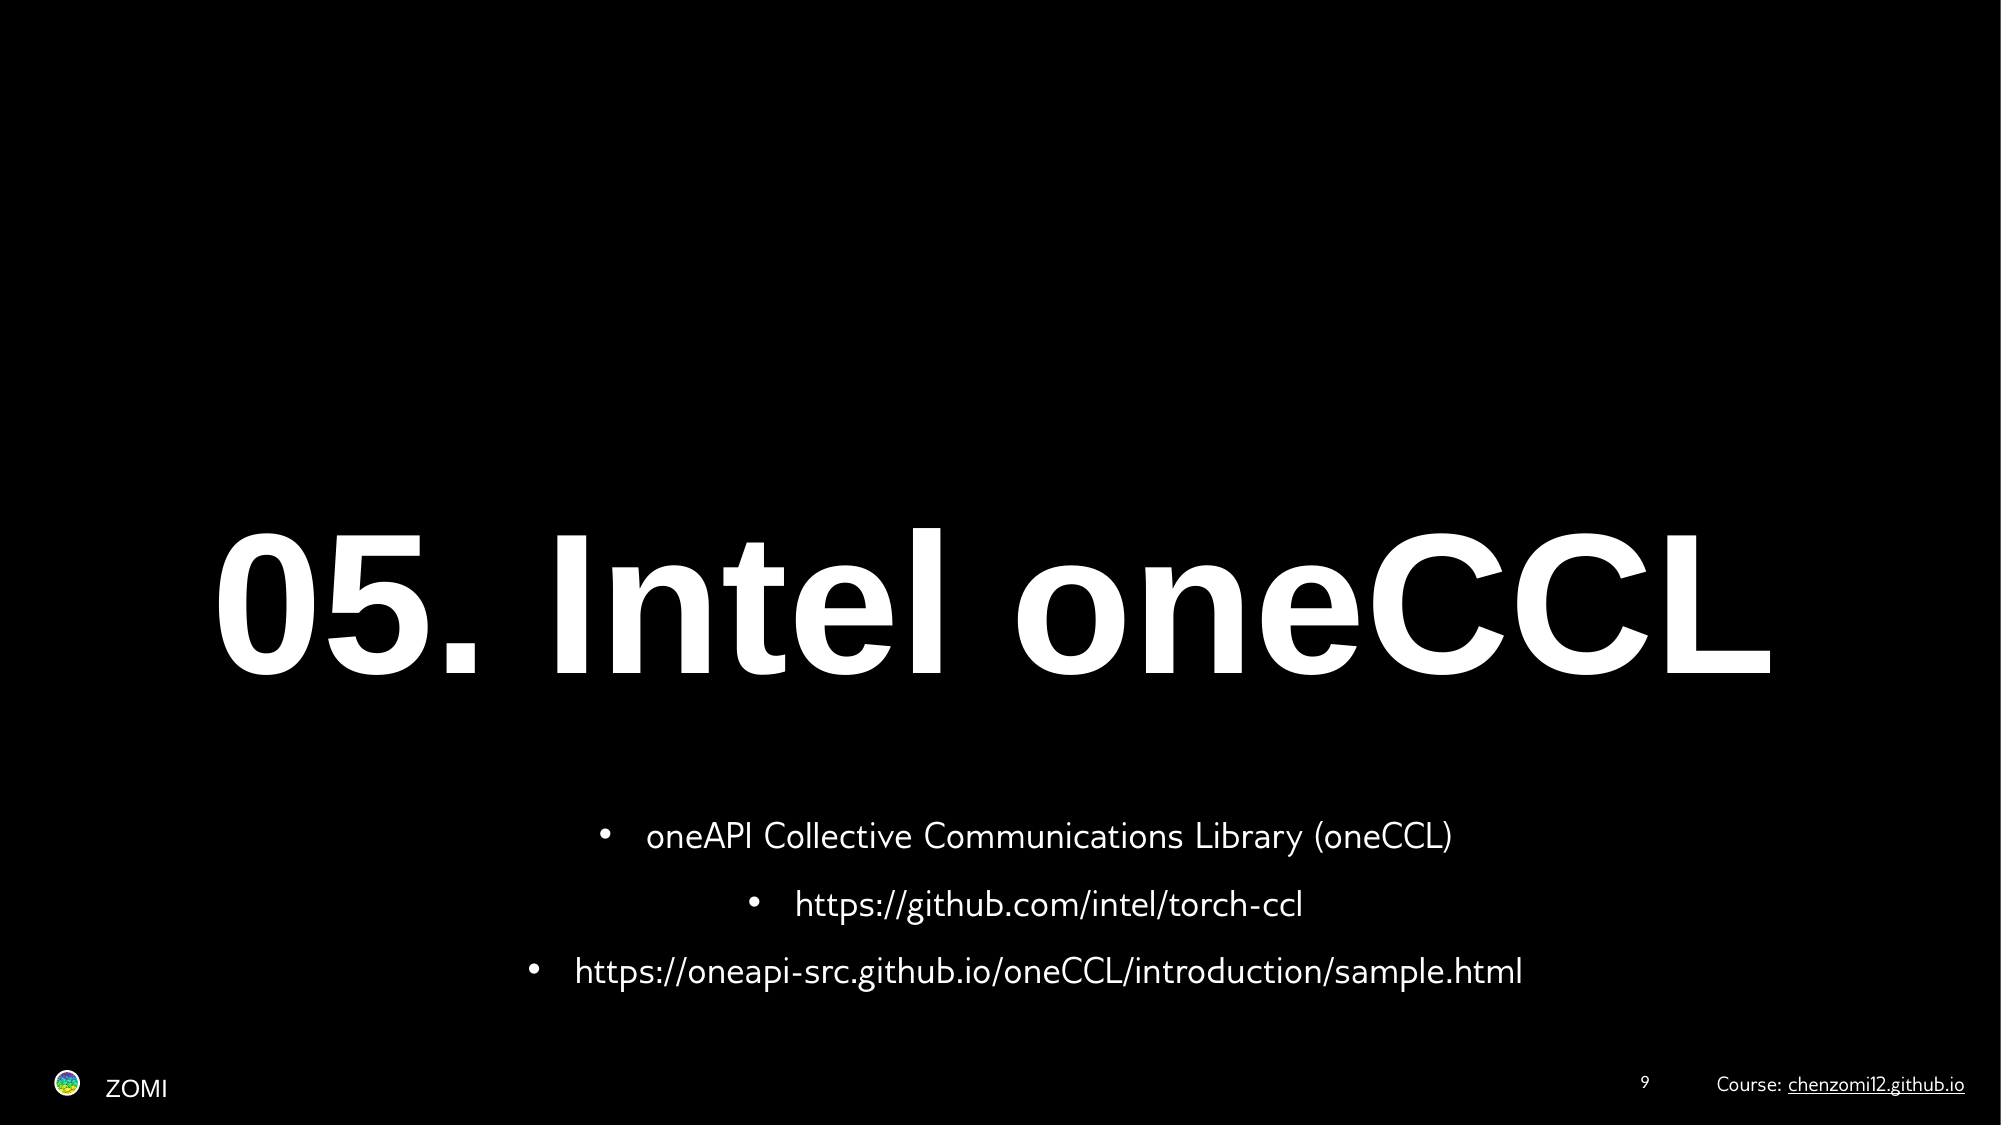

05. Intel oneCCL
oneAPI Collective Communications Library (oneCCL)
https://github.com/intel/torch-ccl
https://oneapi-src.github.io/oneCCL/introduction/sample.html